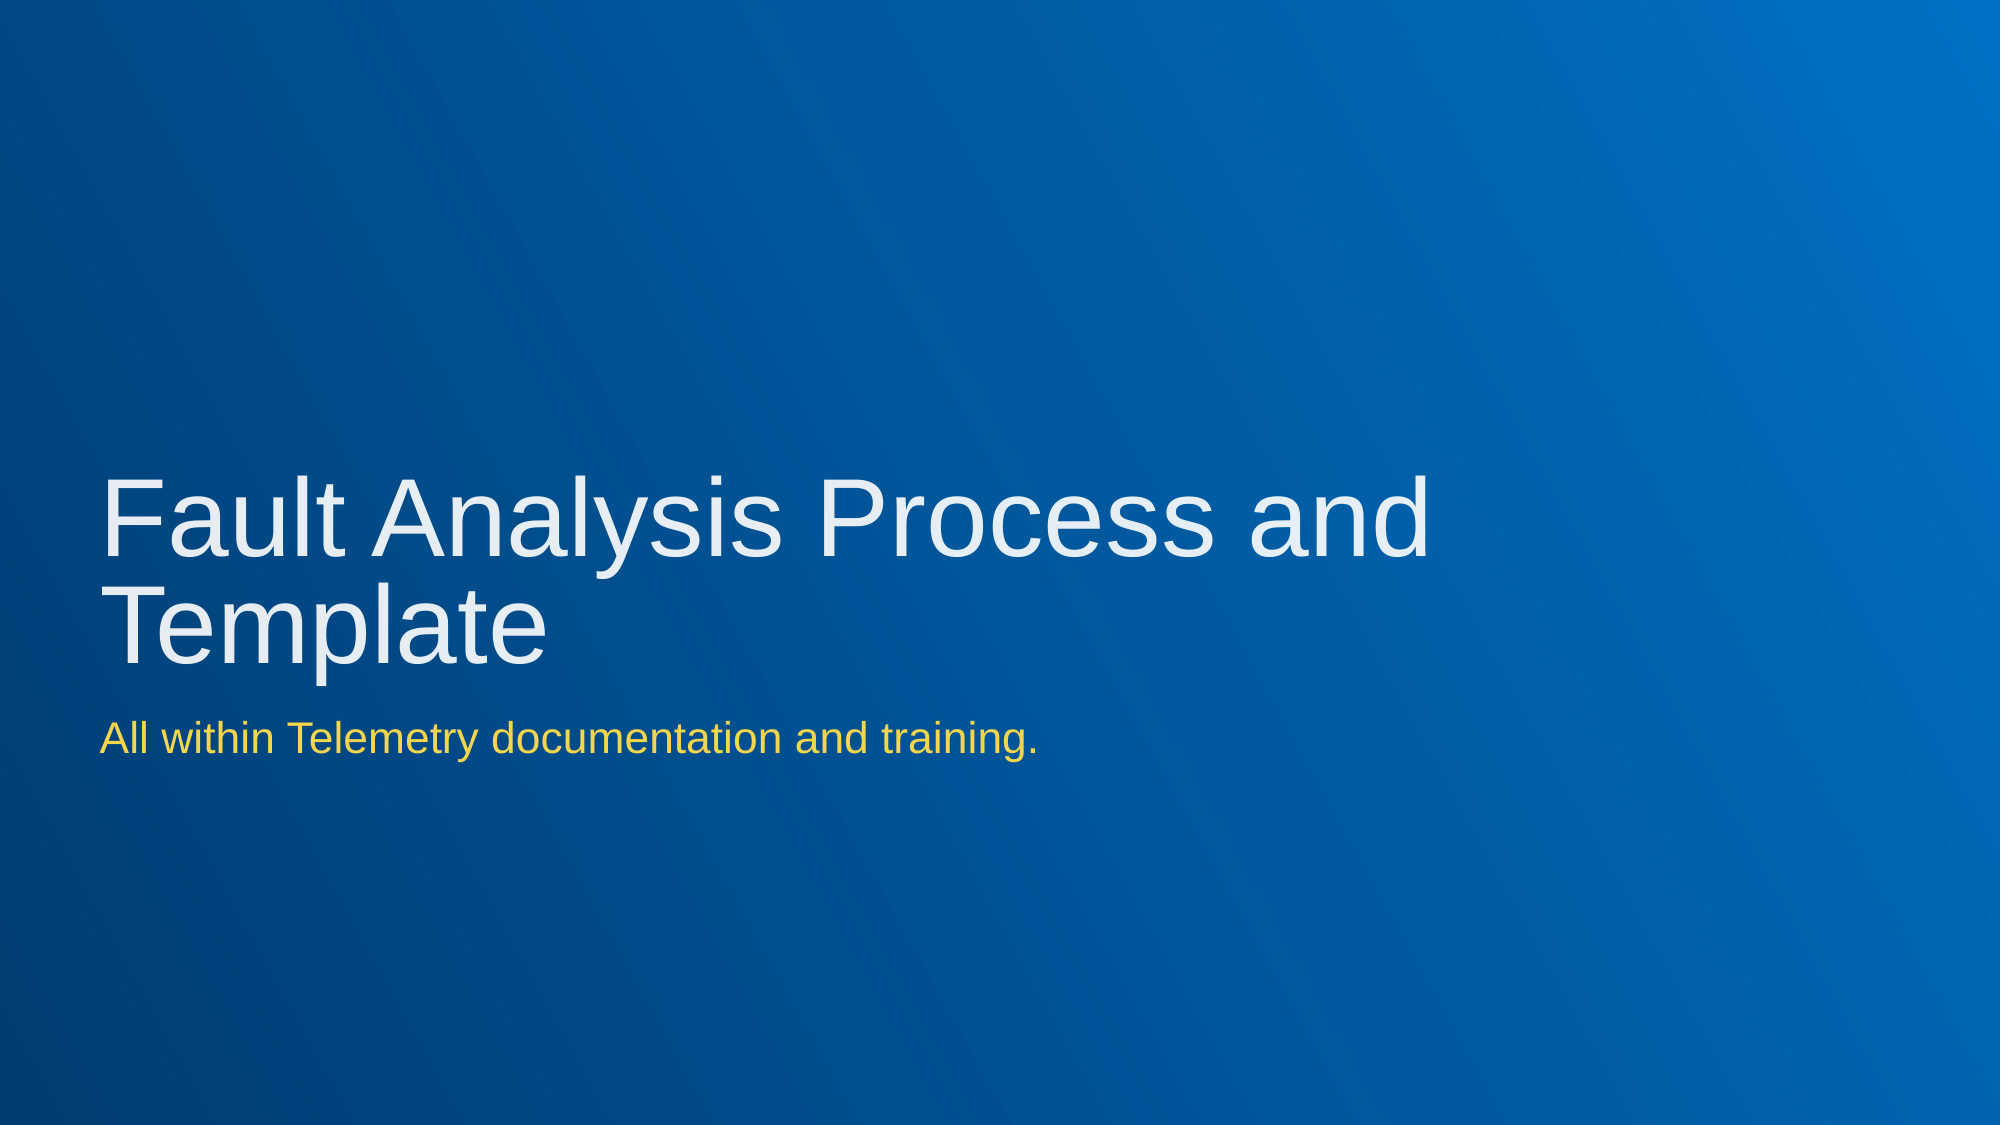

# Fault Analysis Process and Template
All within Telemetry documentation and training.